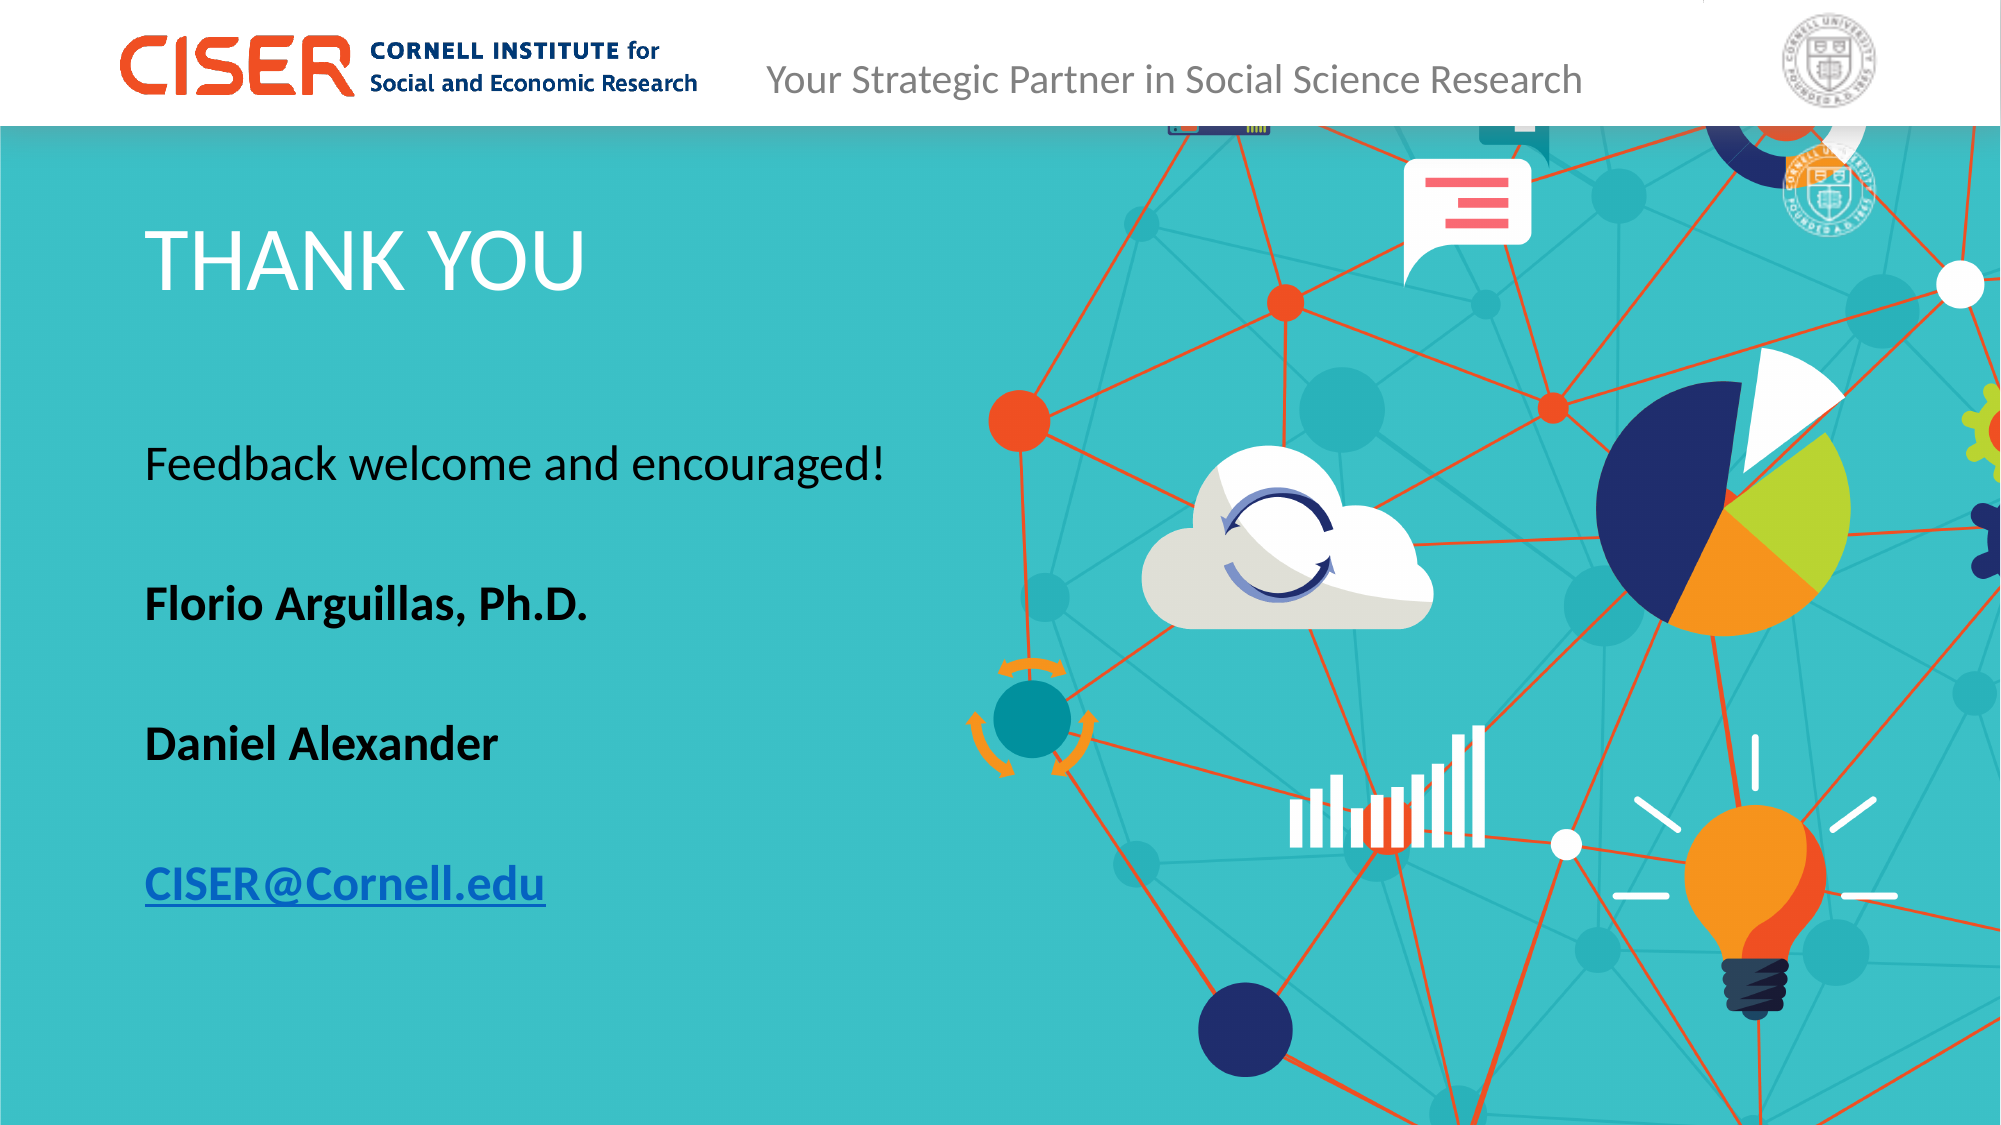

# THANK YOU
Feedback welcome and encouraged!

Florio Arguillas, Ph.D.

Daniel Alexander

CISER@Cornell.edu